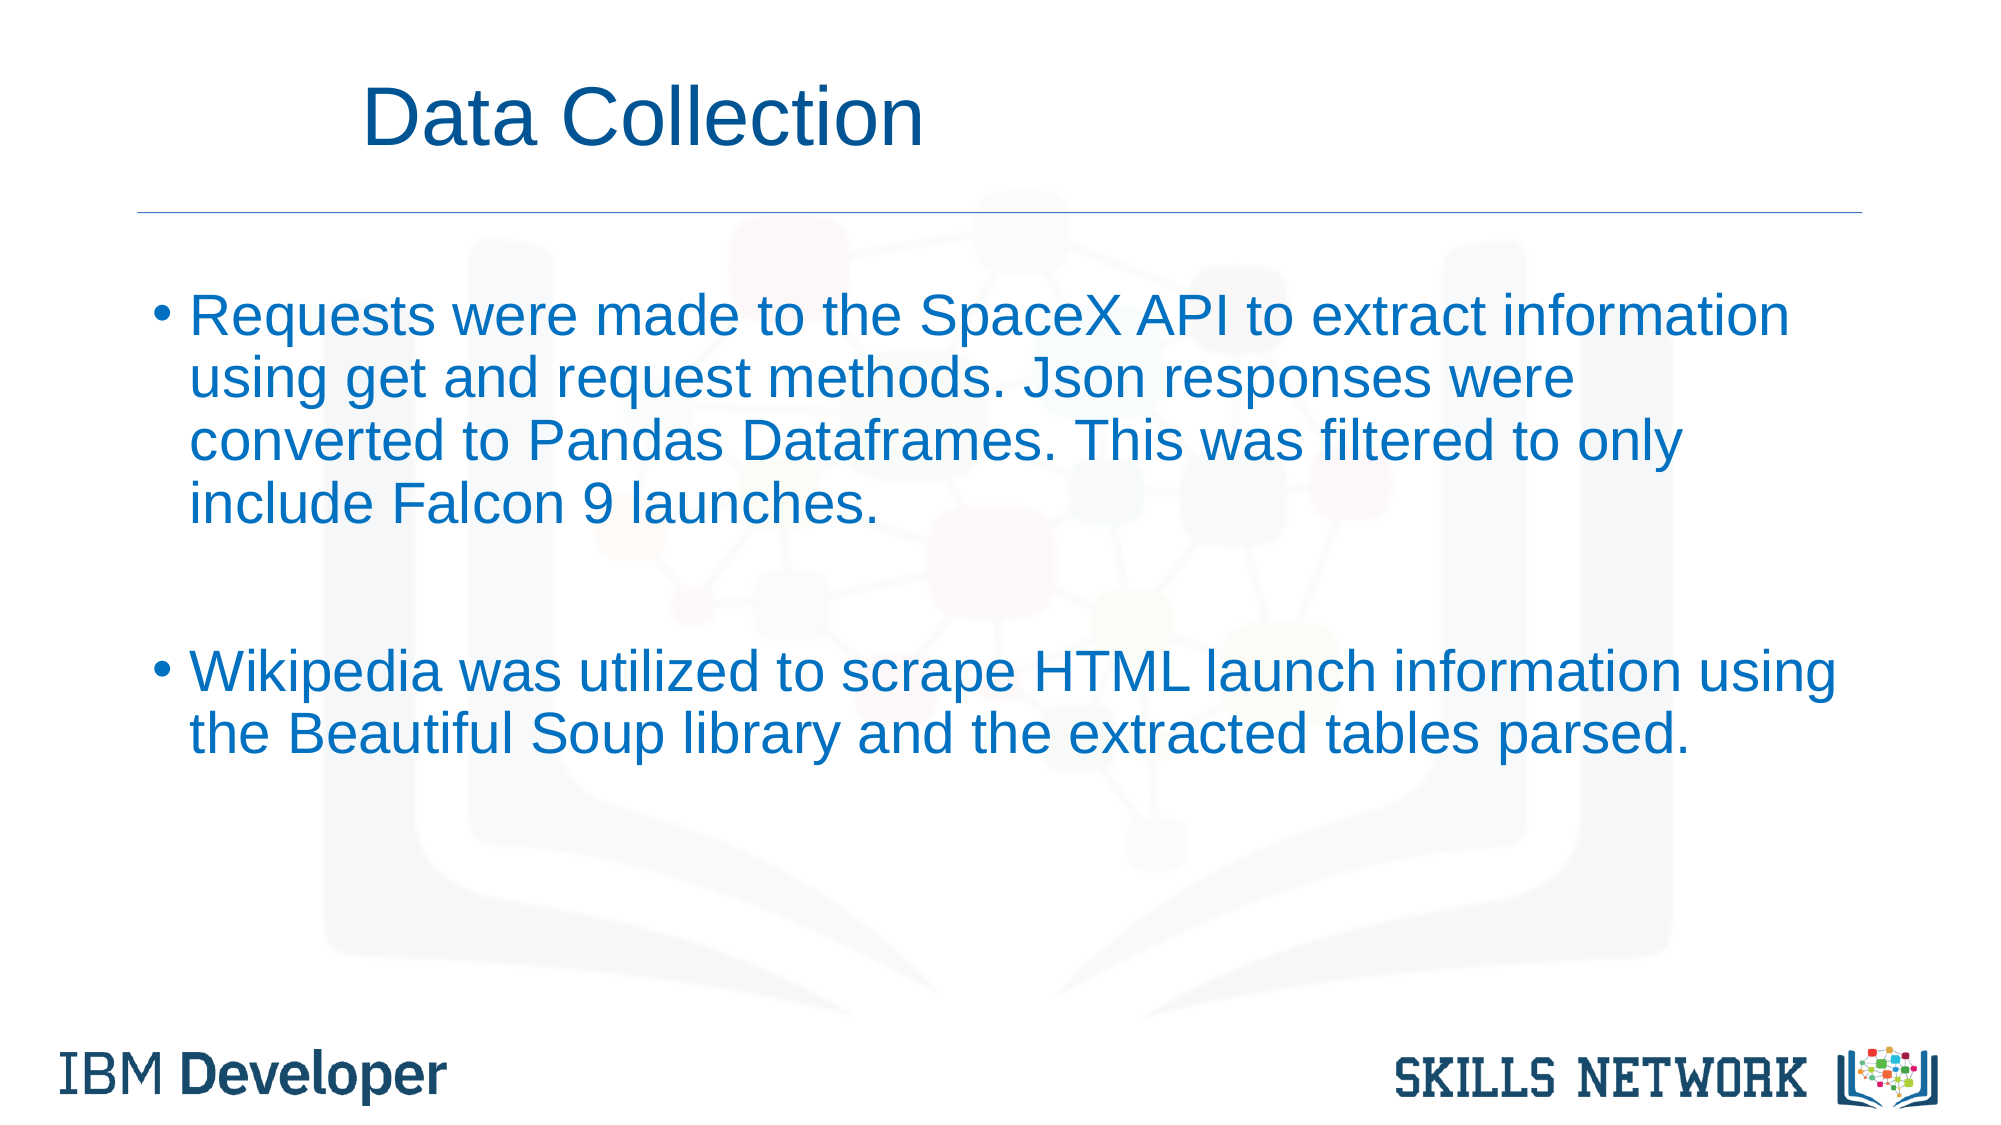

# Data Collection
Requests were made to the SpaceX API to extract information using get and request methods. Json responses were converted to Pandas Dataframes. This was filtered to only include Falcon 9 launches.

Wikipedia was utilized to scrape HTML launch information using the Beautiful Soup library and the extracted tables parsed.